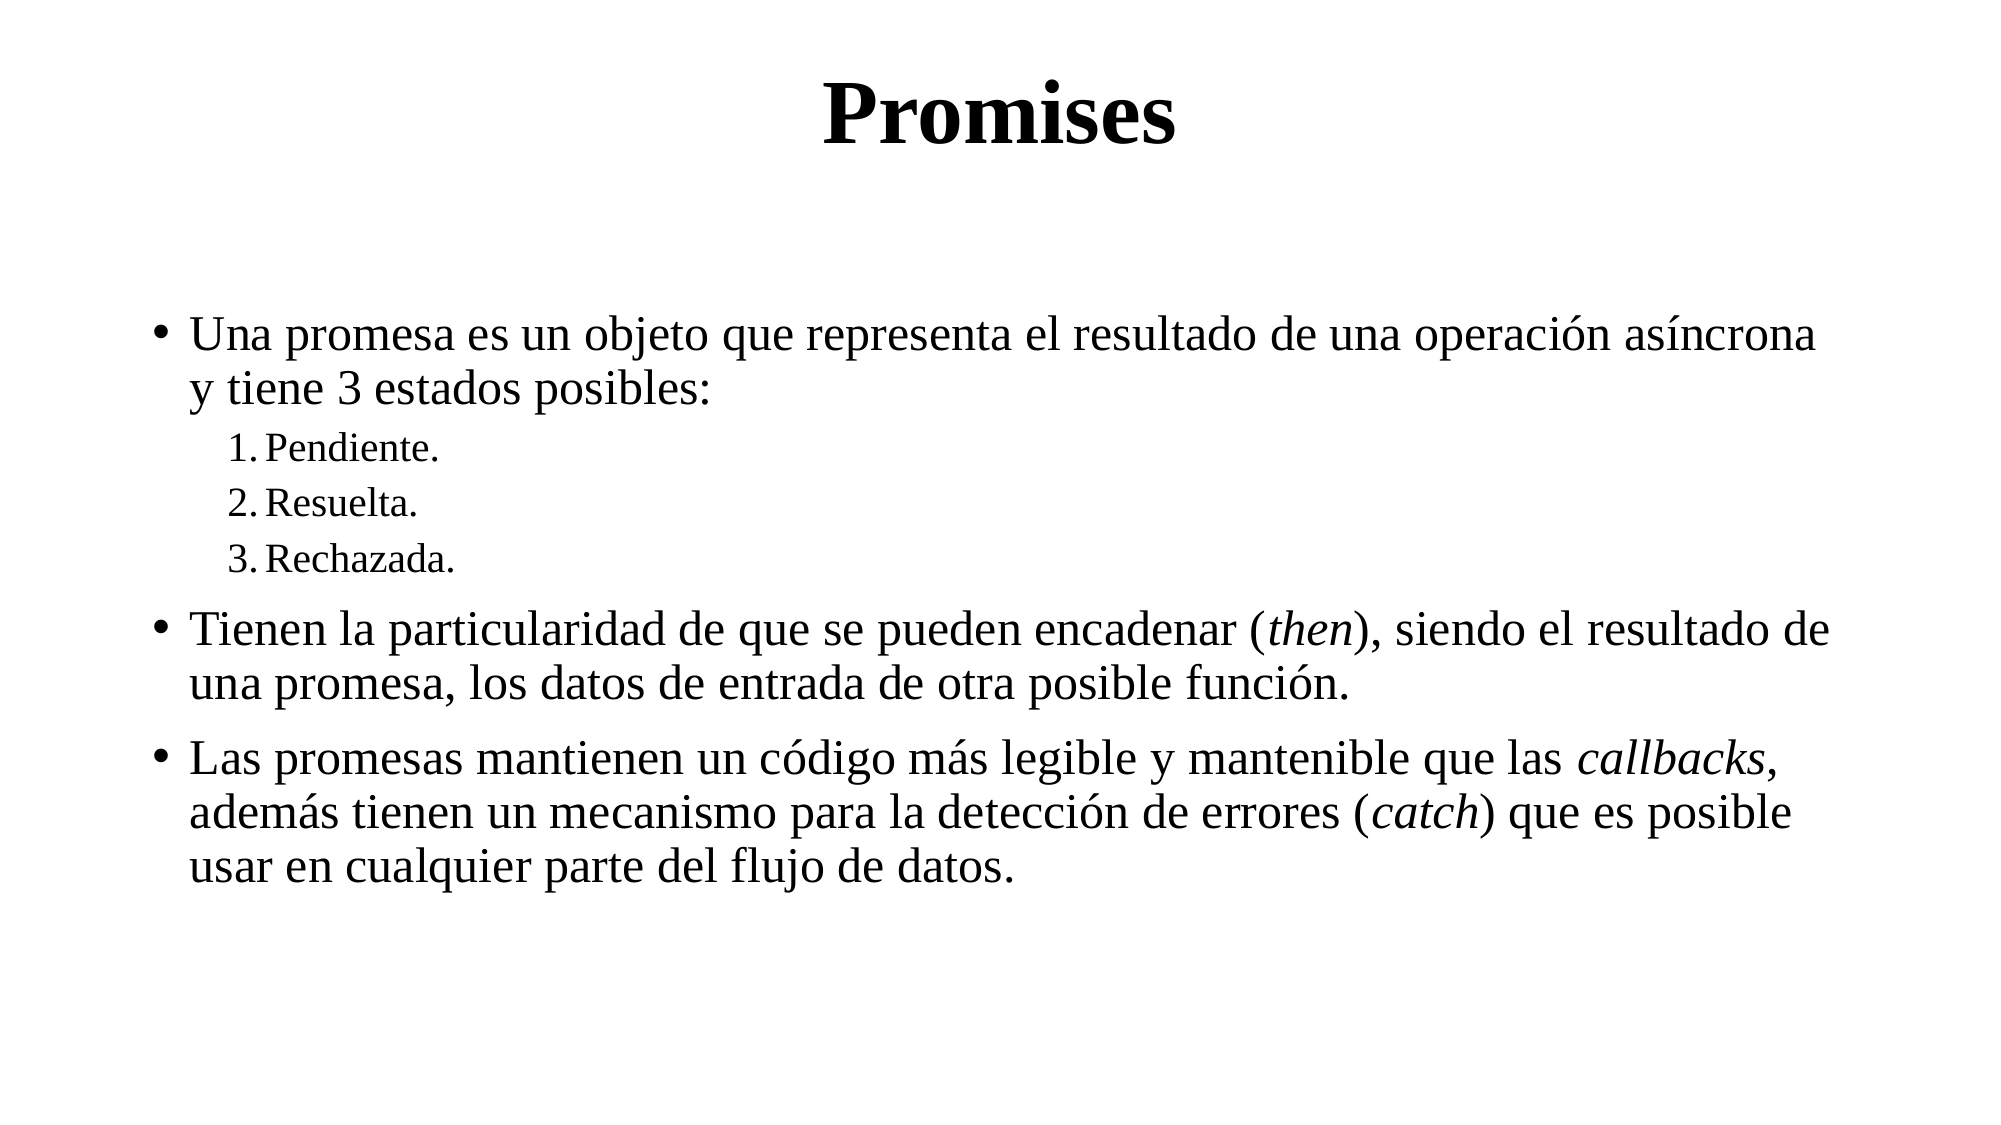

# Promises
Una promesa es un objeto que representa el resultado de una operación asíncrona y tiene 3 estados posibles:
Pendiente.
Resuelta.
Rechazada.
Tienen la particularidad de que se pueden encadenar (then), siendo el resultado de una promesa, los datos de entrada de otra posible función.
Las promesas mantienen un código más legible y mantenible que las callbacks, además tienen un mecanismo para la detección de errores (catch) que es posible usar en cualquier parte del flujo de datos.